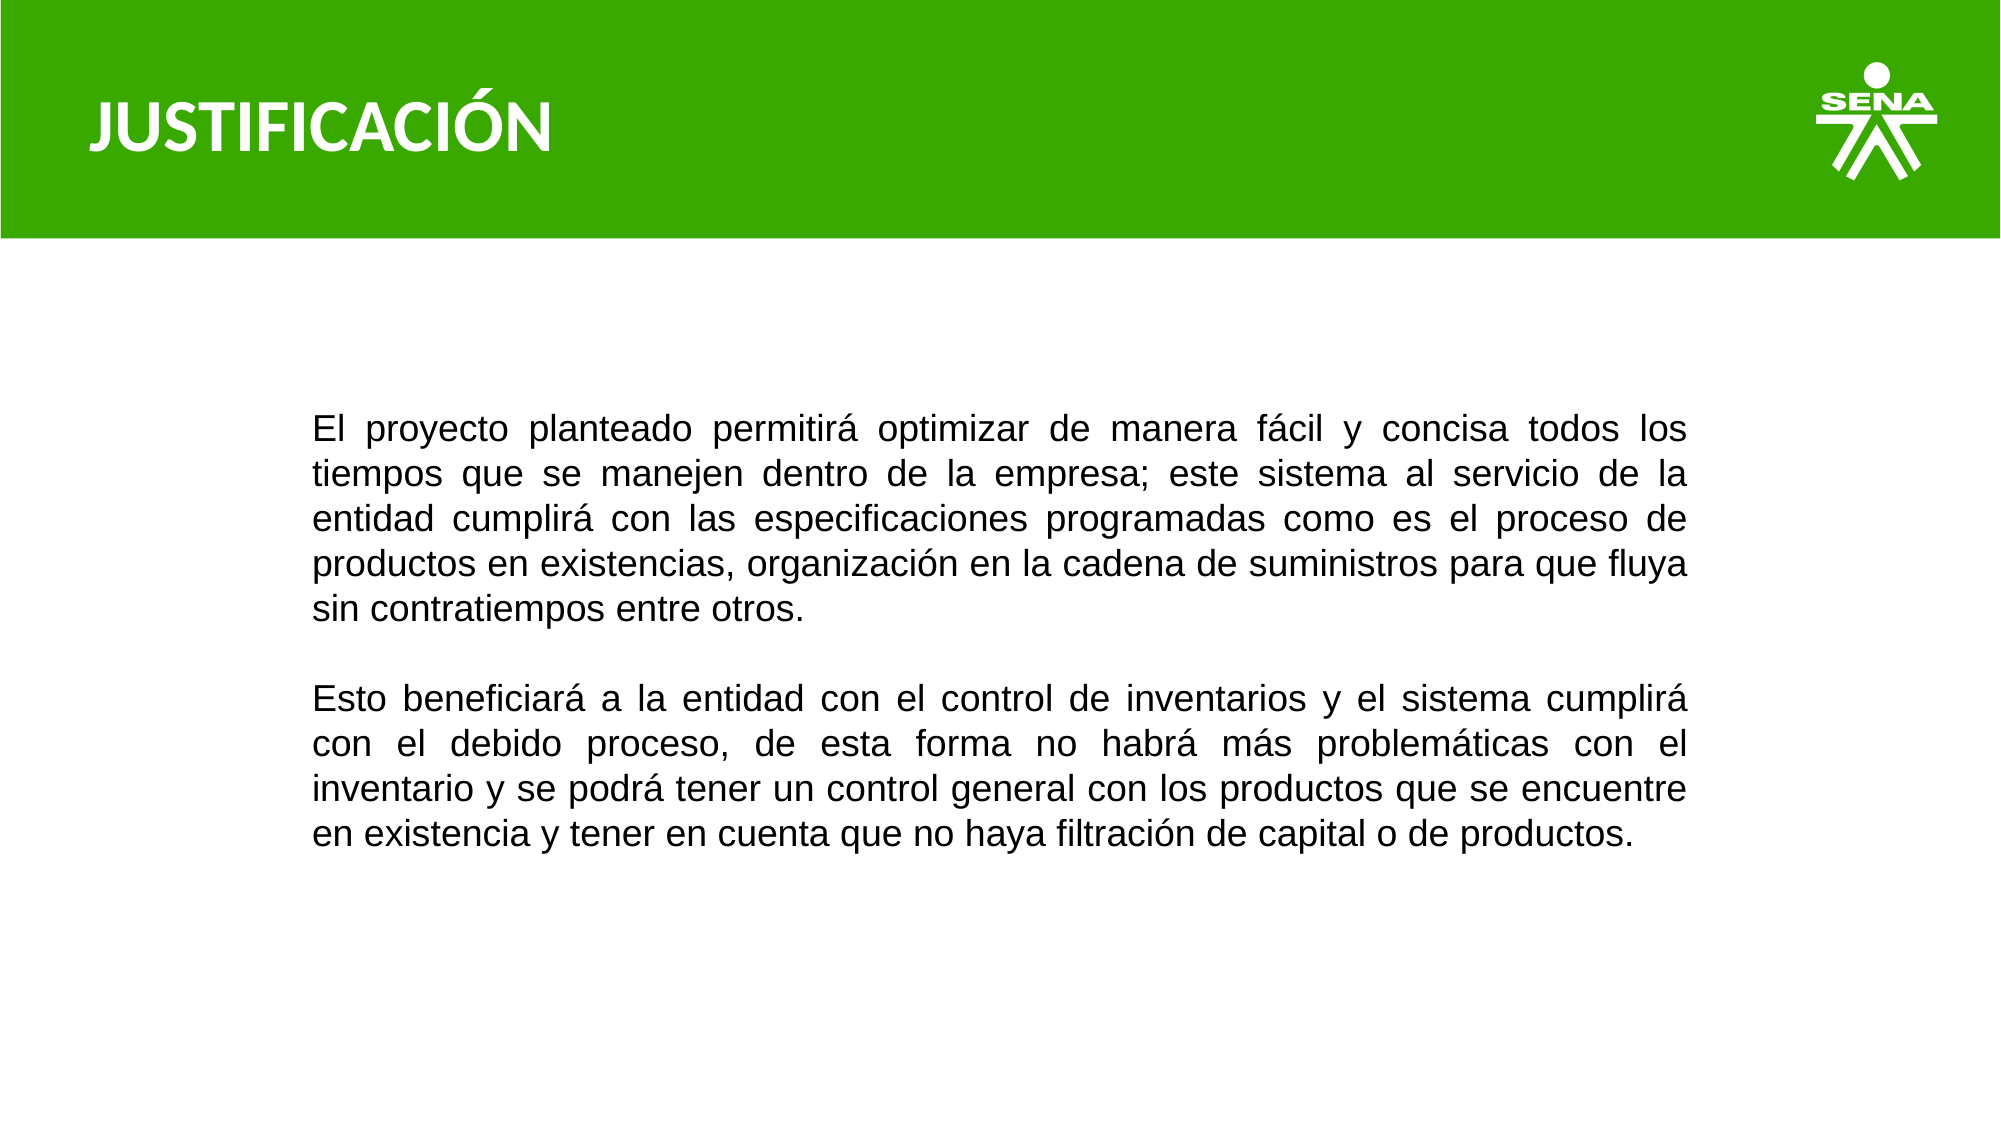

# JUSTIFICACIÓN

El proyecto planteado permitirá optimizar de manera fácil y concisa todos los tiempos que se manejen dentro de la empresa; este sistema al servicio de la entidad cumplirá con las especificaciones programadas como es el proceso de productos en existencias, organización en la cadena de suministros para que fluya sin contratiempos entre otros.

Esto beneficiará a la entidad con el control de inventarios y el sistema cumplirá con el debido proceso, de esta forma no habrá más problemáticas con el inventario y se podrá tener un control general con los productos que se encuentre en existencia y tener en cuenta que no haya filtración de capital o de productos.